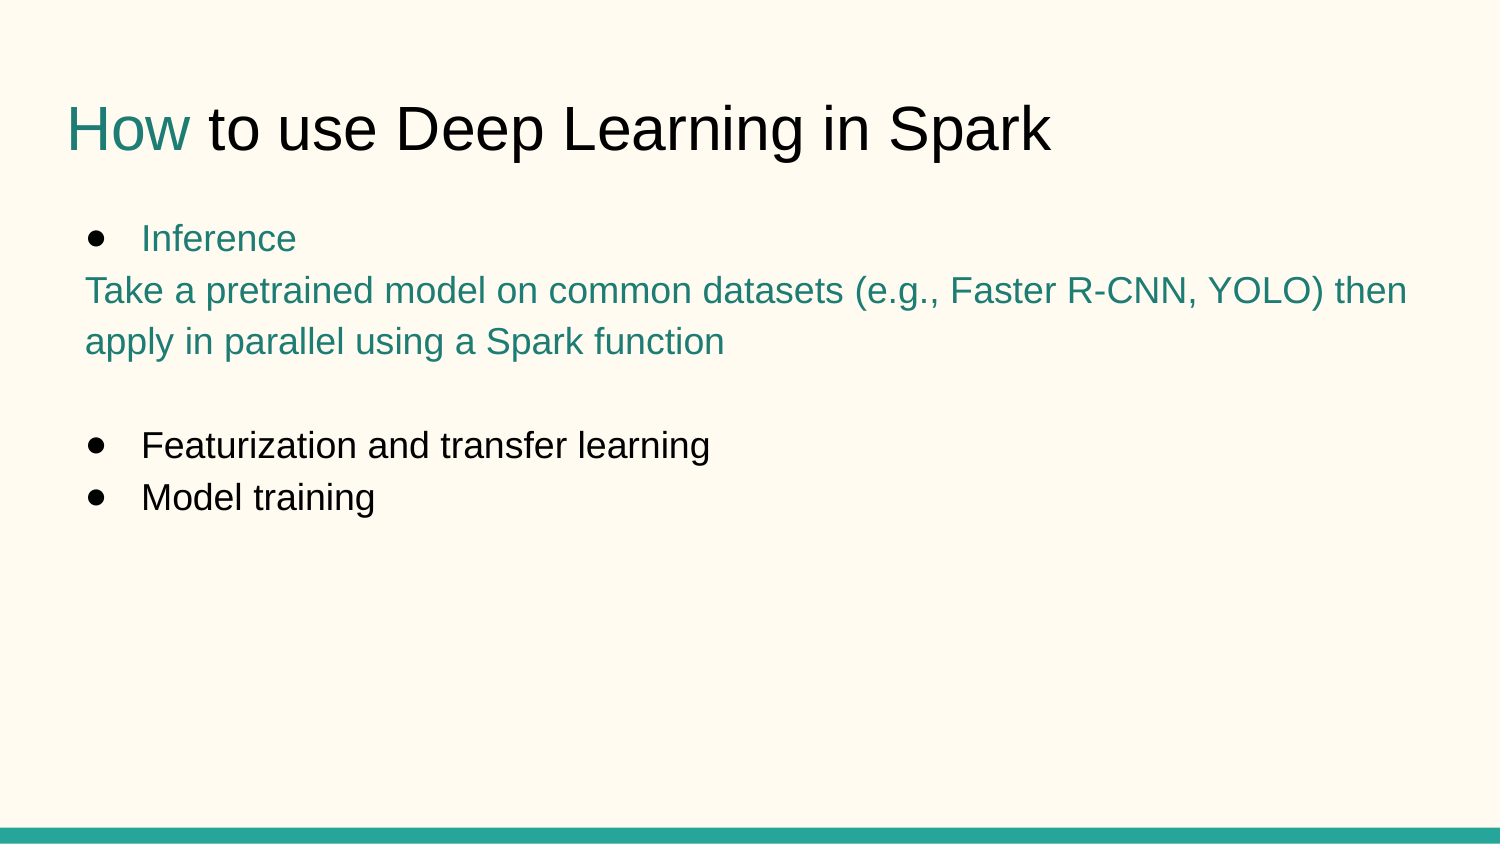

# How to use Deep Learning in Spark
Inference
Take a pretrained model on common datasets (e.g., Faster R-CNN, YOLO) then apply in parallel using a Spark function

Featurization and transfer learning
Model training